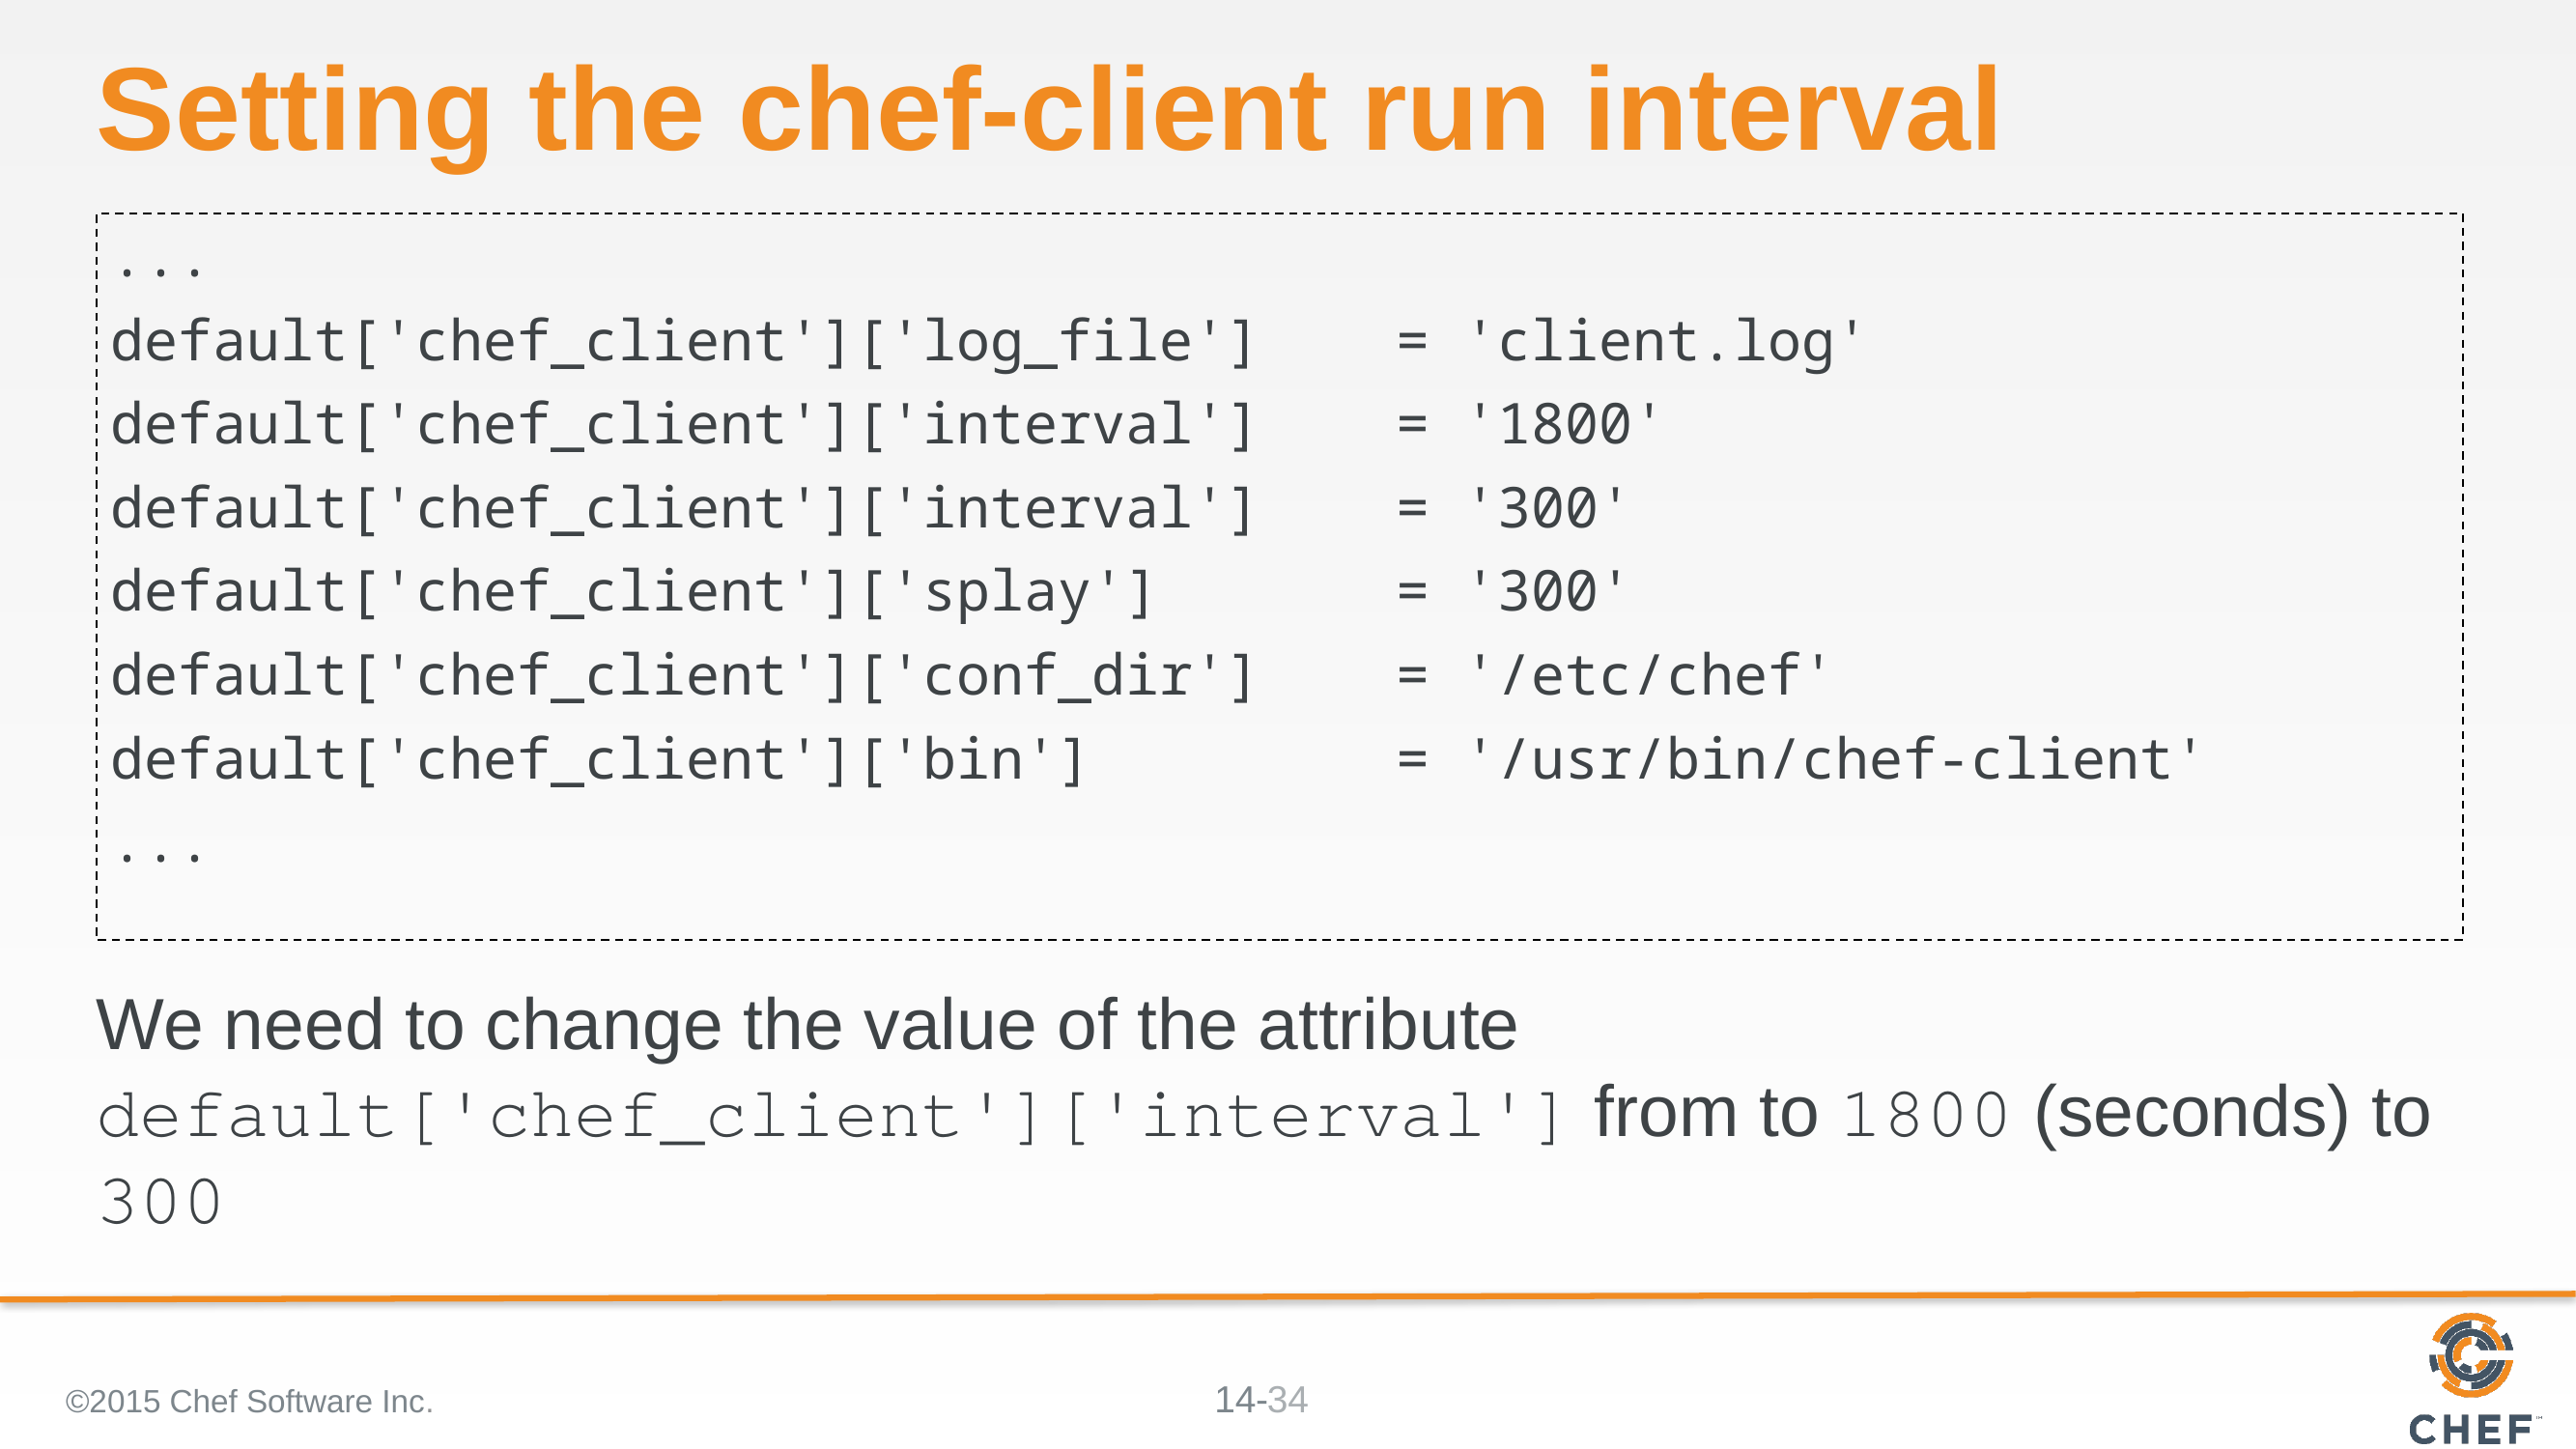

# Setting the chef-client run interval
...
default['chef_client']['log_file']    = 'client.log'
default['chef_client']['interval']    = '1800'
default['chef_client']['interval']    = '300'
default['chef_client']['splay']       = '300'
default['chef_client']['conf_dir']    = '/etc/chef'
default['chef_client']['bin']         = '/usr/bin/chef-client'
...

We need to change the value of the attribute default['chef_client']['interval'] from to 1800 (seconds) to 300

©2015 Chef Software Inc.
34